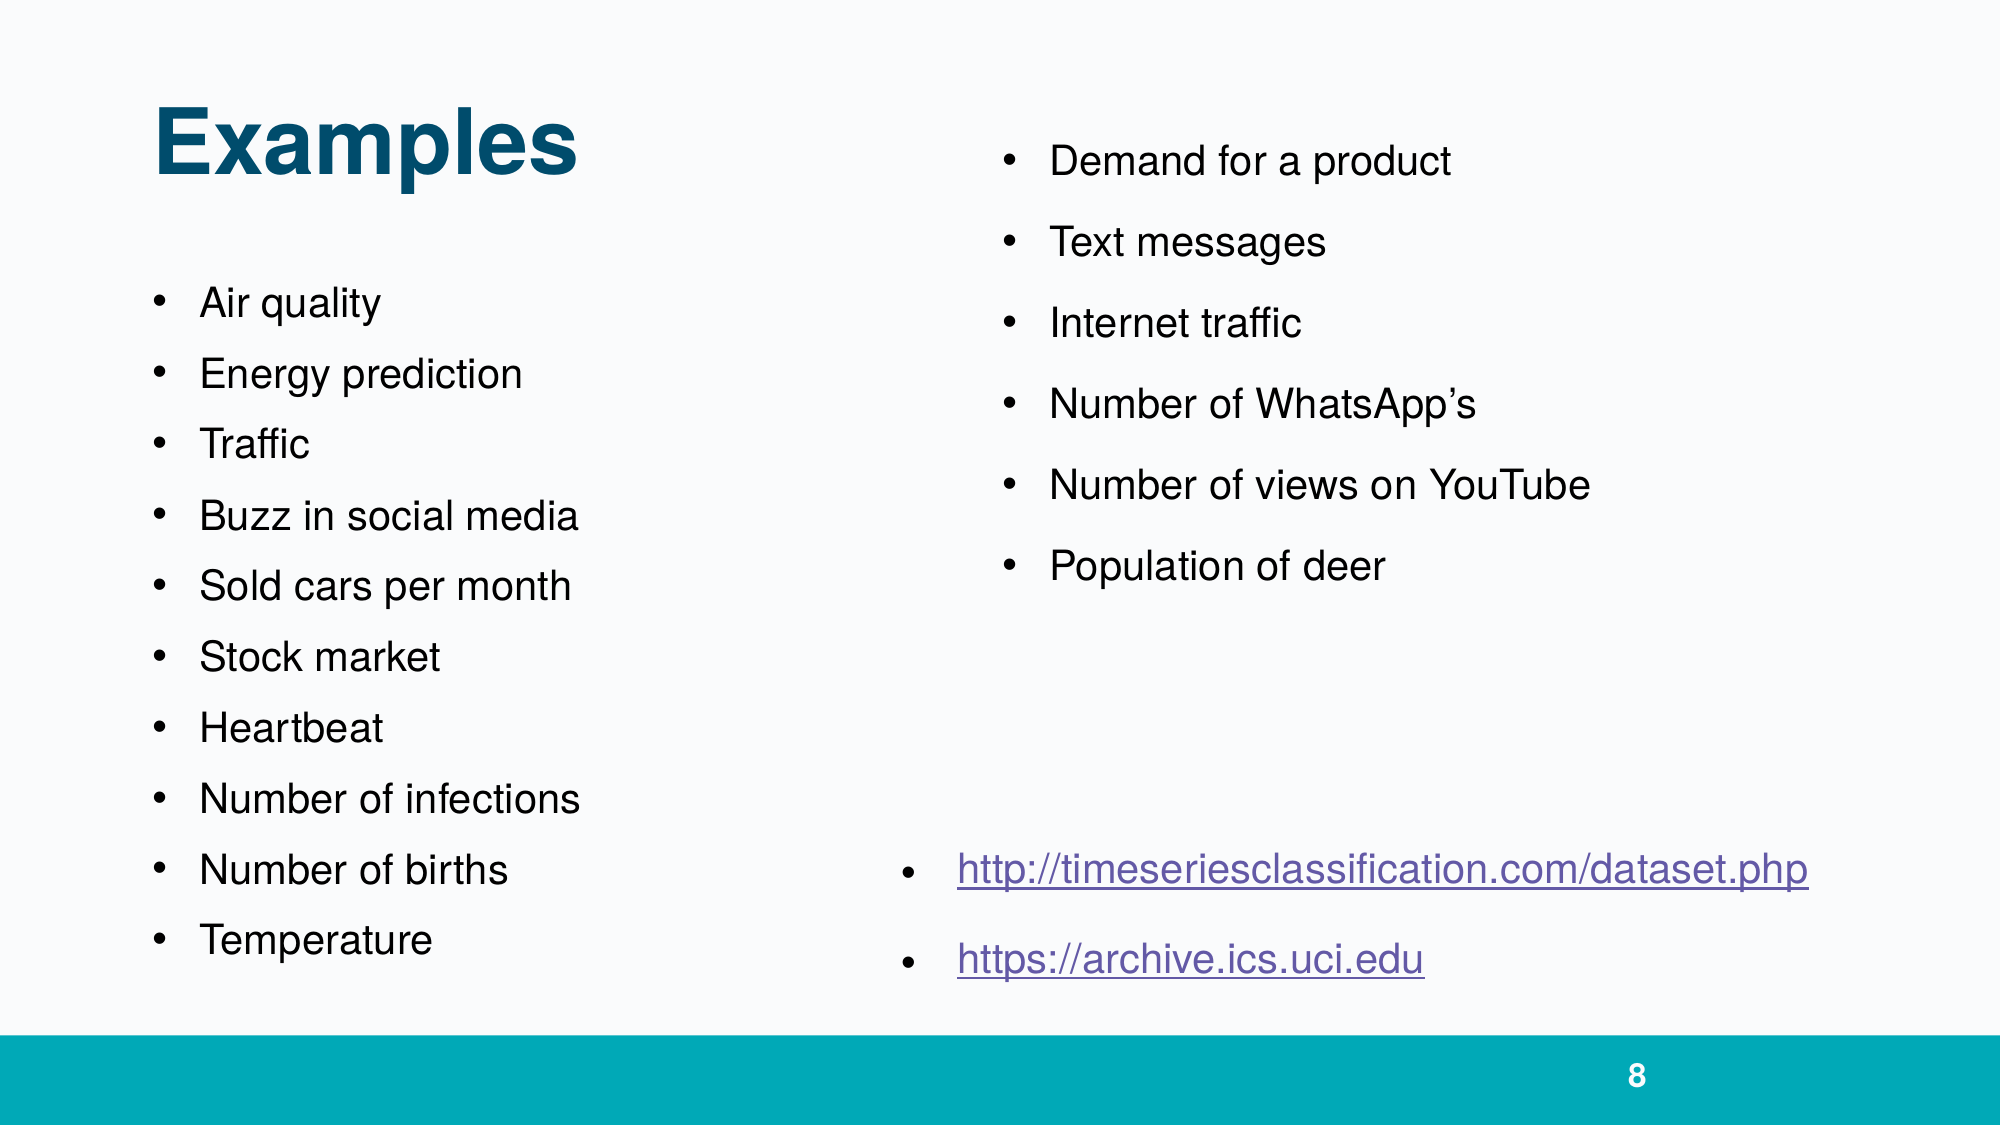

# Examples
Demand for a product
Text messages
Internet traffic
Number of WhatsApp’s
Number of views on YouTube
Population of deer

Air quality
Energy prediction
Traffic
Buzz in social media
Sold cars per month
Stock market
Heartbeat
Number of infections
Number of births
Temperature

http://timeseriesclassification.com/dataset.php
https://archive.ics.uci.edu
8